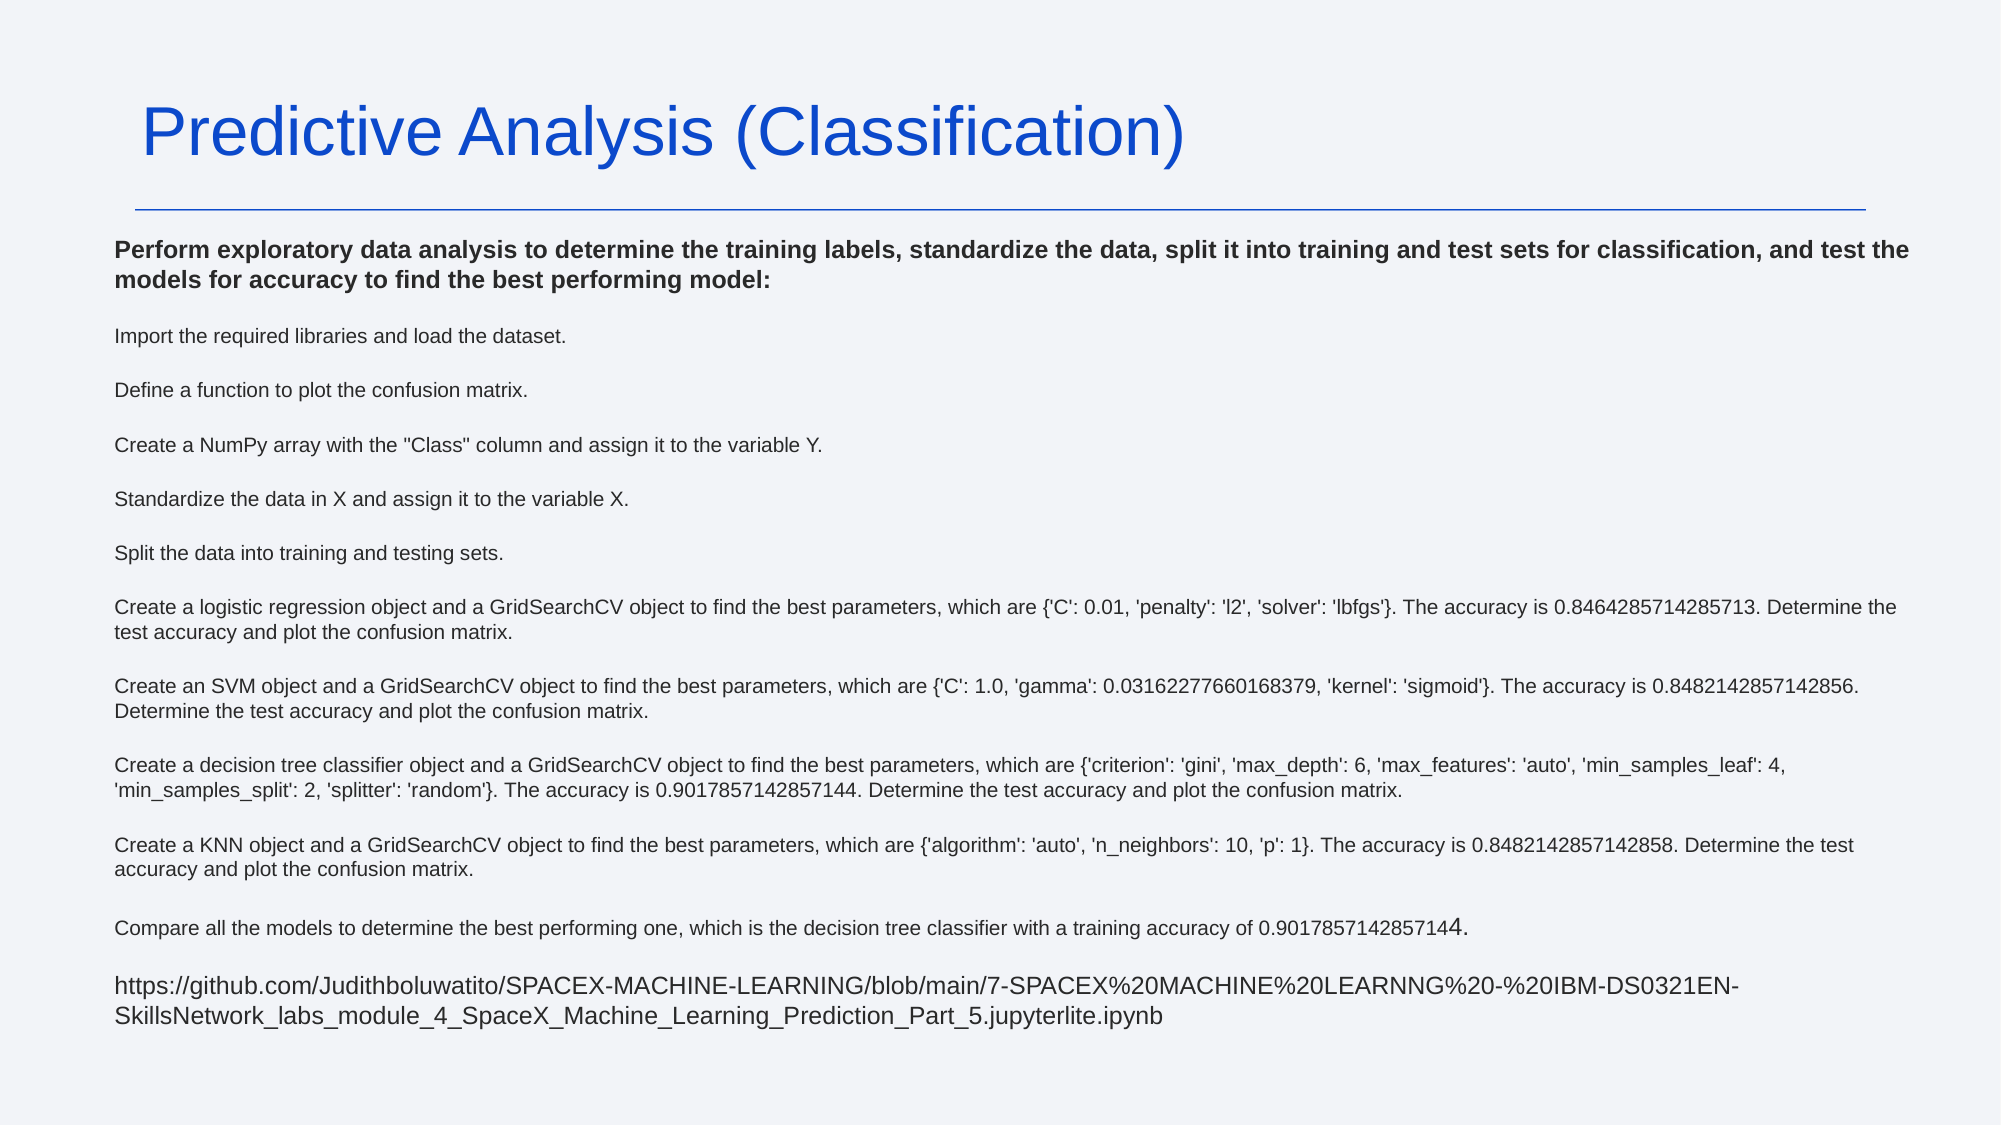

Predictive Analysis (Classification)
Perform exploratory data analysis to determine the training labels, standardize the data, split it into training and test sets for classification, and test the models for accuracy to find the best performing model:
Import the required libraries and load the dataset.
Define a function to plot the confusion matrix.
Create a NumPy array with the "Class" column and assign it to the variable Y.
Standardize the data in X and assign it to the variable X.
Split the data into training and testing sets.
Create a logistic regression object and a GridSearchCV object to find the best parameters, which are {'C': 0.01, 'penalty': 'l2', 'solver': 'lbfgs'}. The accuracy is 0.8464285714285713. Determine the test accuracy and plot the confusion matrix.
Create an SVM object and a GridSearchCV object to find the best parameters, which are {'C': 1.0, 'gamma': 0.03162277660168379, 'kernel': 'sigmoid'}. The accuracy is 0.8482142857142856. Determine the test accuracy and plot the confusion matrix.
Create a decision tree classifier object and a GridSearchCV object to find the best parameters, which are {'criterion': 'gini', 'max_depth': 6, 'max_features': 'auto', 'min_samples_leaf': 4, 'min_samples_split': 2, 'splitter': 'random'}. The accuracy is 0.9017857142857144. Determine the test accuracy and plot the confusion matrix.
Create a KNN object and a GridSearchCV object to find the best parameters, which are {'algorithm': 'auto', 'n_neighbors': 10, 'p': 1}. The accuracy is 0.8482142857142858. Determine the test accuracy and plot the confusion matrix.
Compare all the models to determine the best performing one, which is the decision tree classifier with a training accuracy of 0.9017857142857144.
https://github.com/Judithboluwatito/SPACEX-MACHINE-LEARNING/blob/main/7-SPACEX%20MACHINE%20LEARNNG%20-%20IBM-DS0321EN-SkillsNetwork_labs_module_4_SpaceX_Machine_Learning_Prediction_Part_5.jupyterlite.ipynb
14